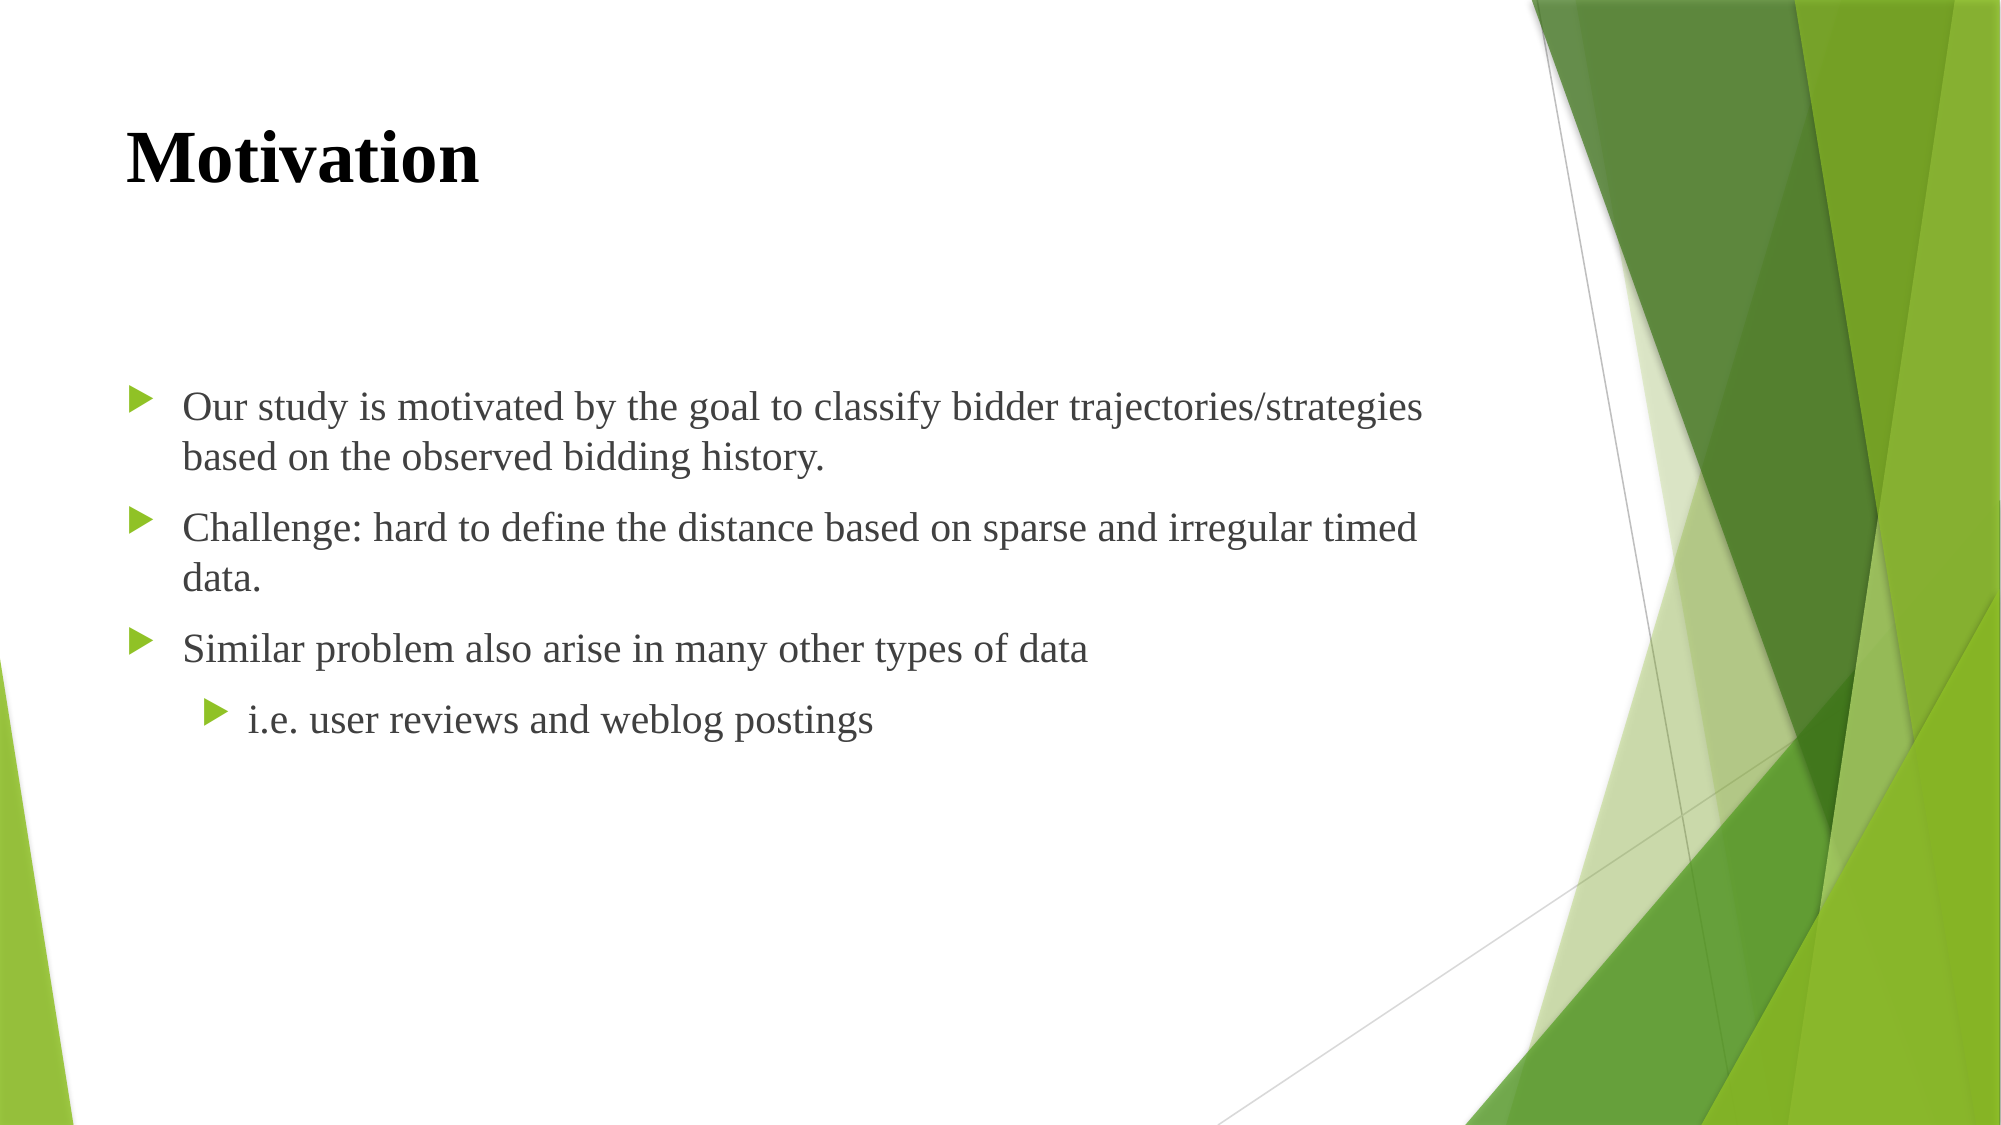

# Motivation
Our study is motivated by the goal to classify bidder trajectories/strategies based on the observed bidding history.
Challenge: hard to define the distance based on sparse and irregular timed data.
Similar problem also arise in many other types of data
i.e. user reviews and weblog postings